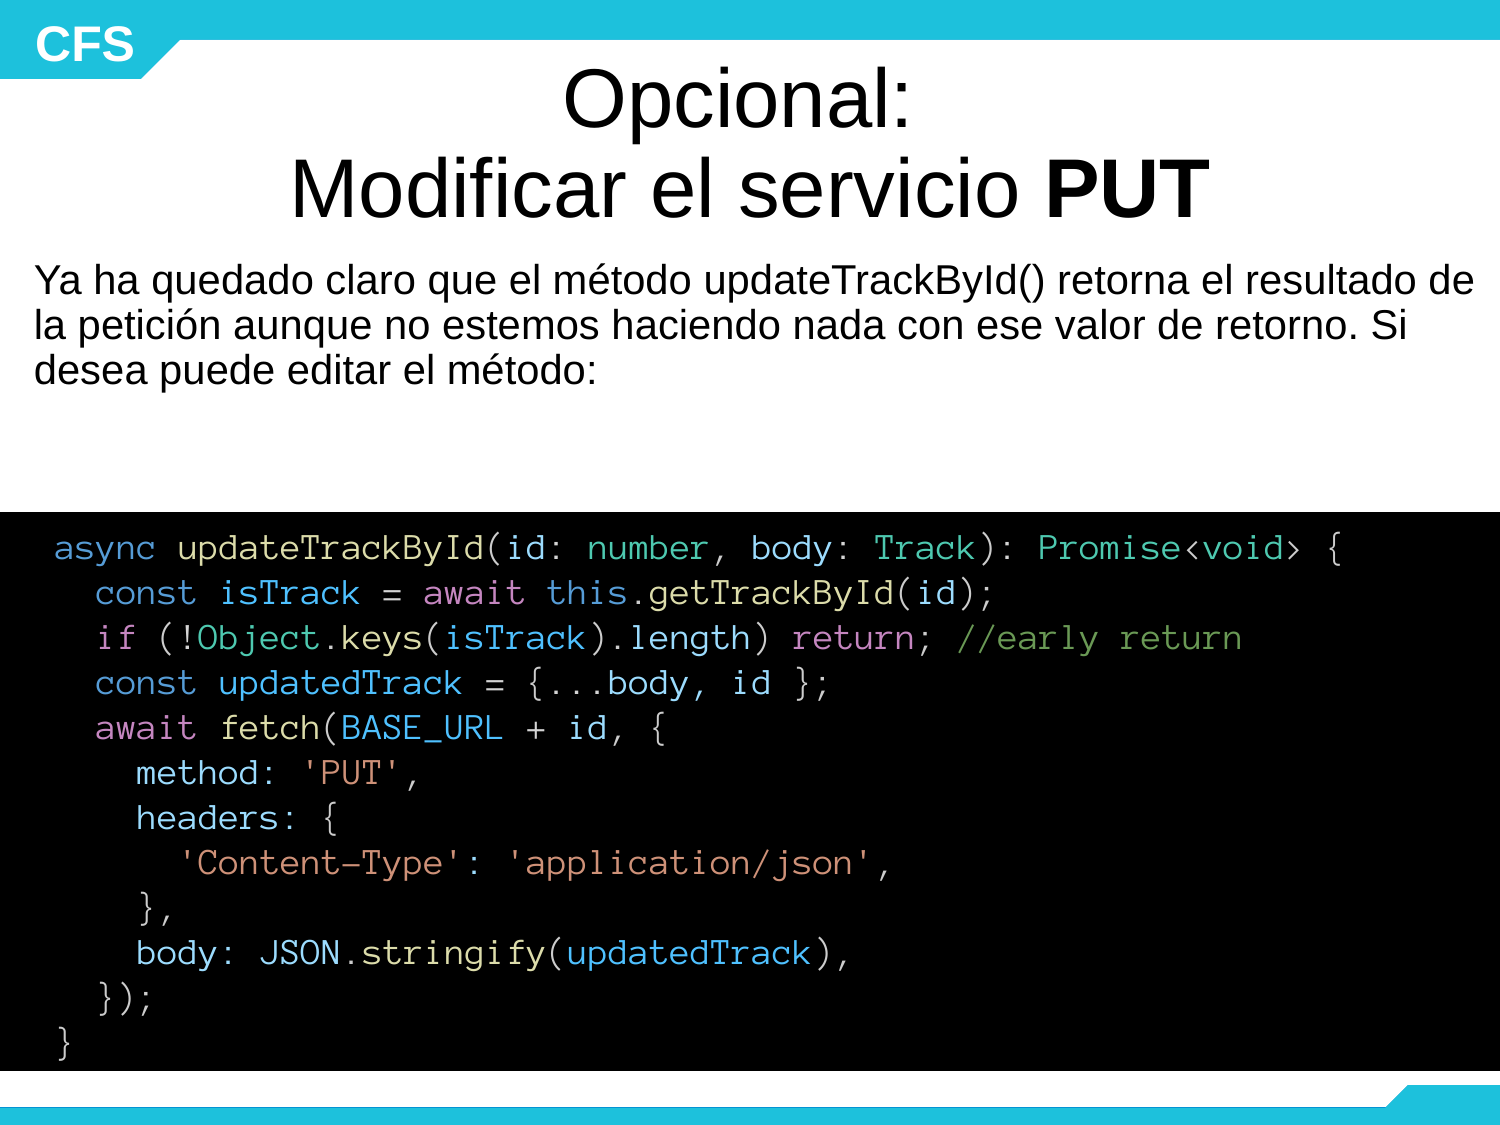

# Opcional: Modificar el servicio PUT
Ya ha quedado claro que el método updateTrackById() retorna el resultado de la petición aunque no estemos haciendo nada con ese valor de retorno. Si desea puede editar el método:
  async updateTrackById(id: number, body: Track): Promise<void> {
    const isTrack = await this.getTrackById(id);
    if (!Object.keys(isTrack).length) return; //early return
    const updatedTrack = {...body, id };
    await fetch(BASE_URL + id, {
      method: 'PUT',
      headers: {
        'Content-Type': 'application/json',
      },
      body: JSON.stringify(updatedTrack),
    });
  }